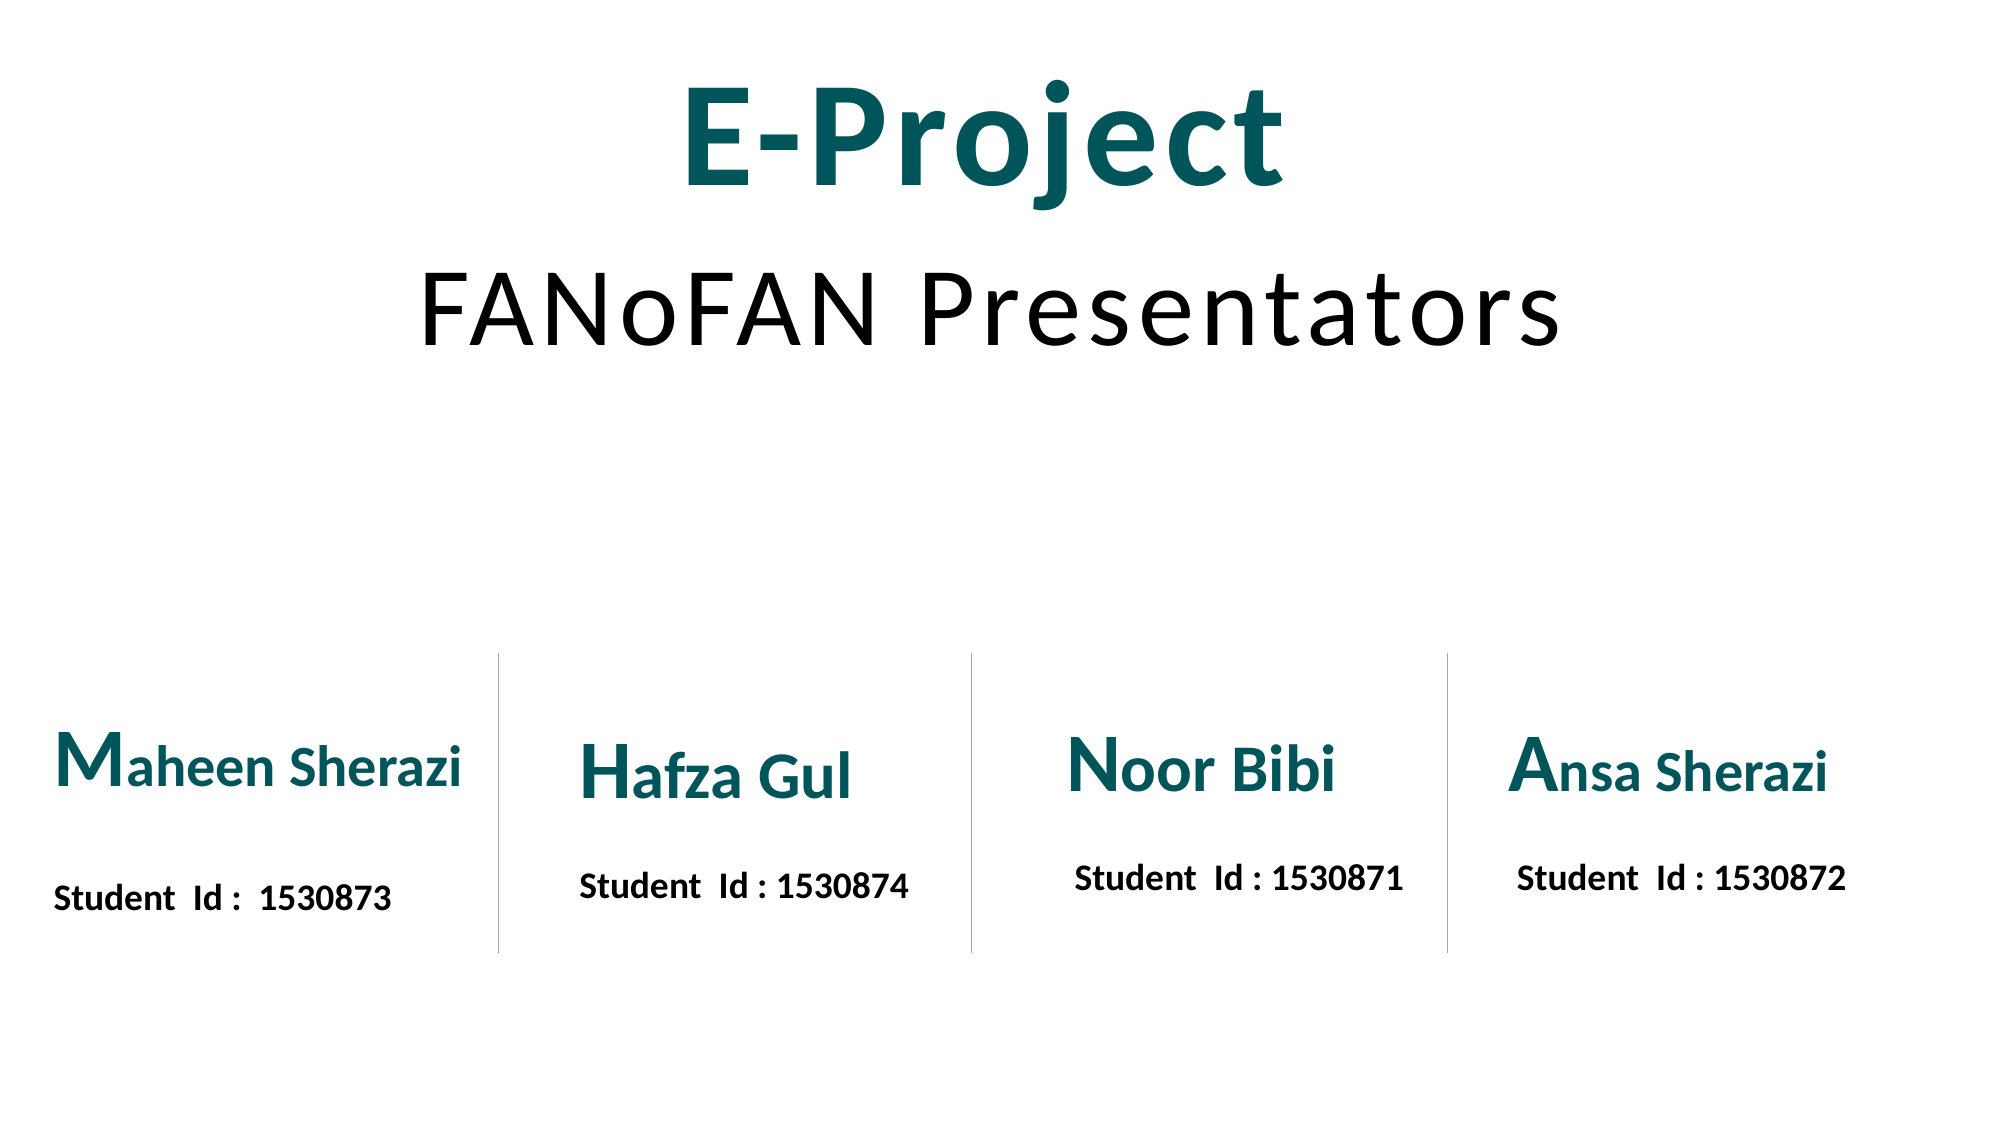

E-Project
FANoFAN Presentators
Maheen Sherazi

Student  Id :  1530873
Noor Bibi

 Student  Id : 1530871

Ansa Sherazi

 Student  Id : 1530872
Hafza Gul

Student  Id : 1530874